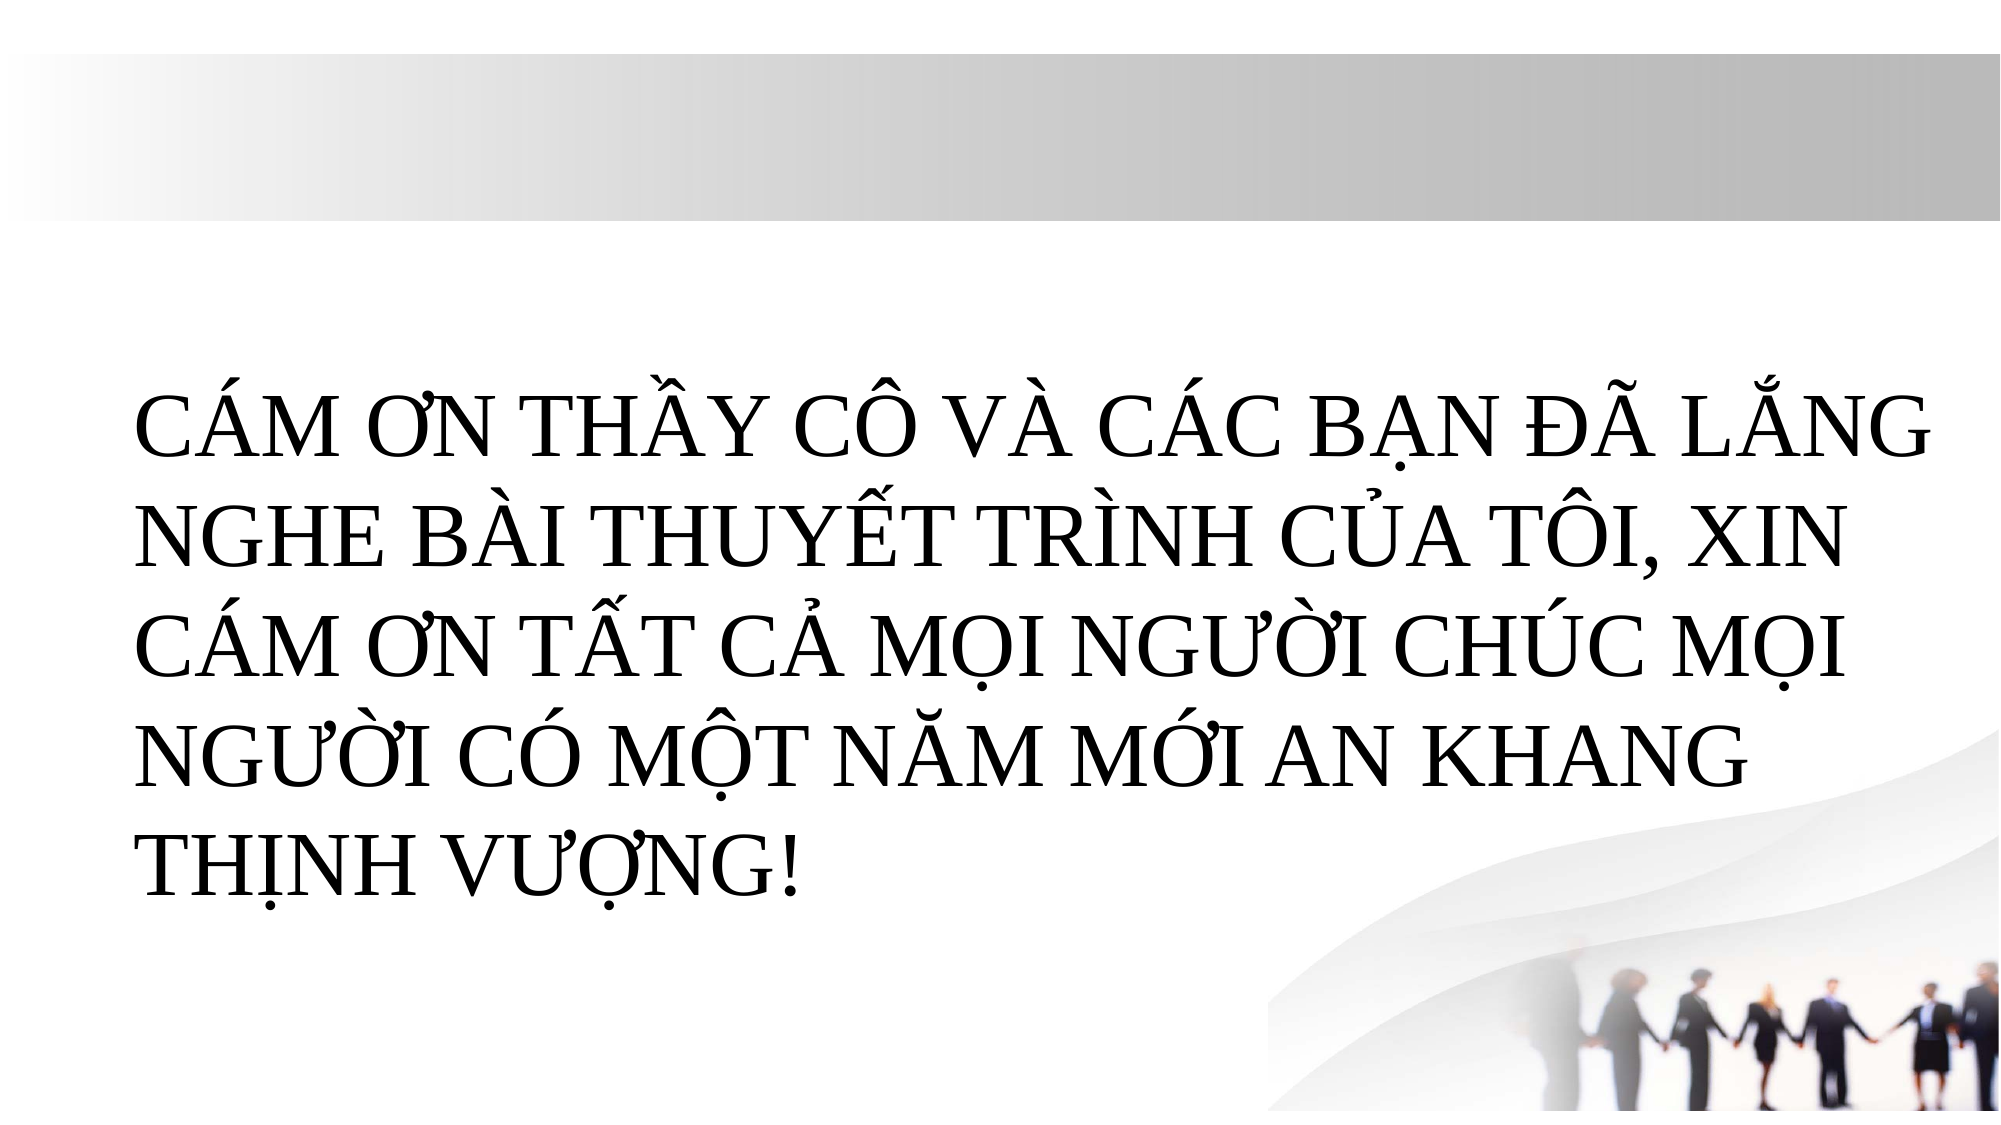

CÁM ƠN THẦY CÔ VÀ CÁC BẠN ĐÃ LẮNG NGHE BÀI THUYẾT TRÌNH CỦA TÔI, XIN CÁM ƠN TẤT CẢ MỌI NGƯỜI CHÚC MỌI NGƯỜI CÓ MỘT NĂM MỚI AN KHANG THỊNH VƯỢNG!